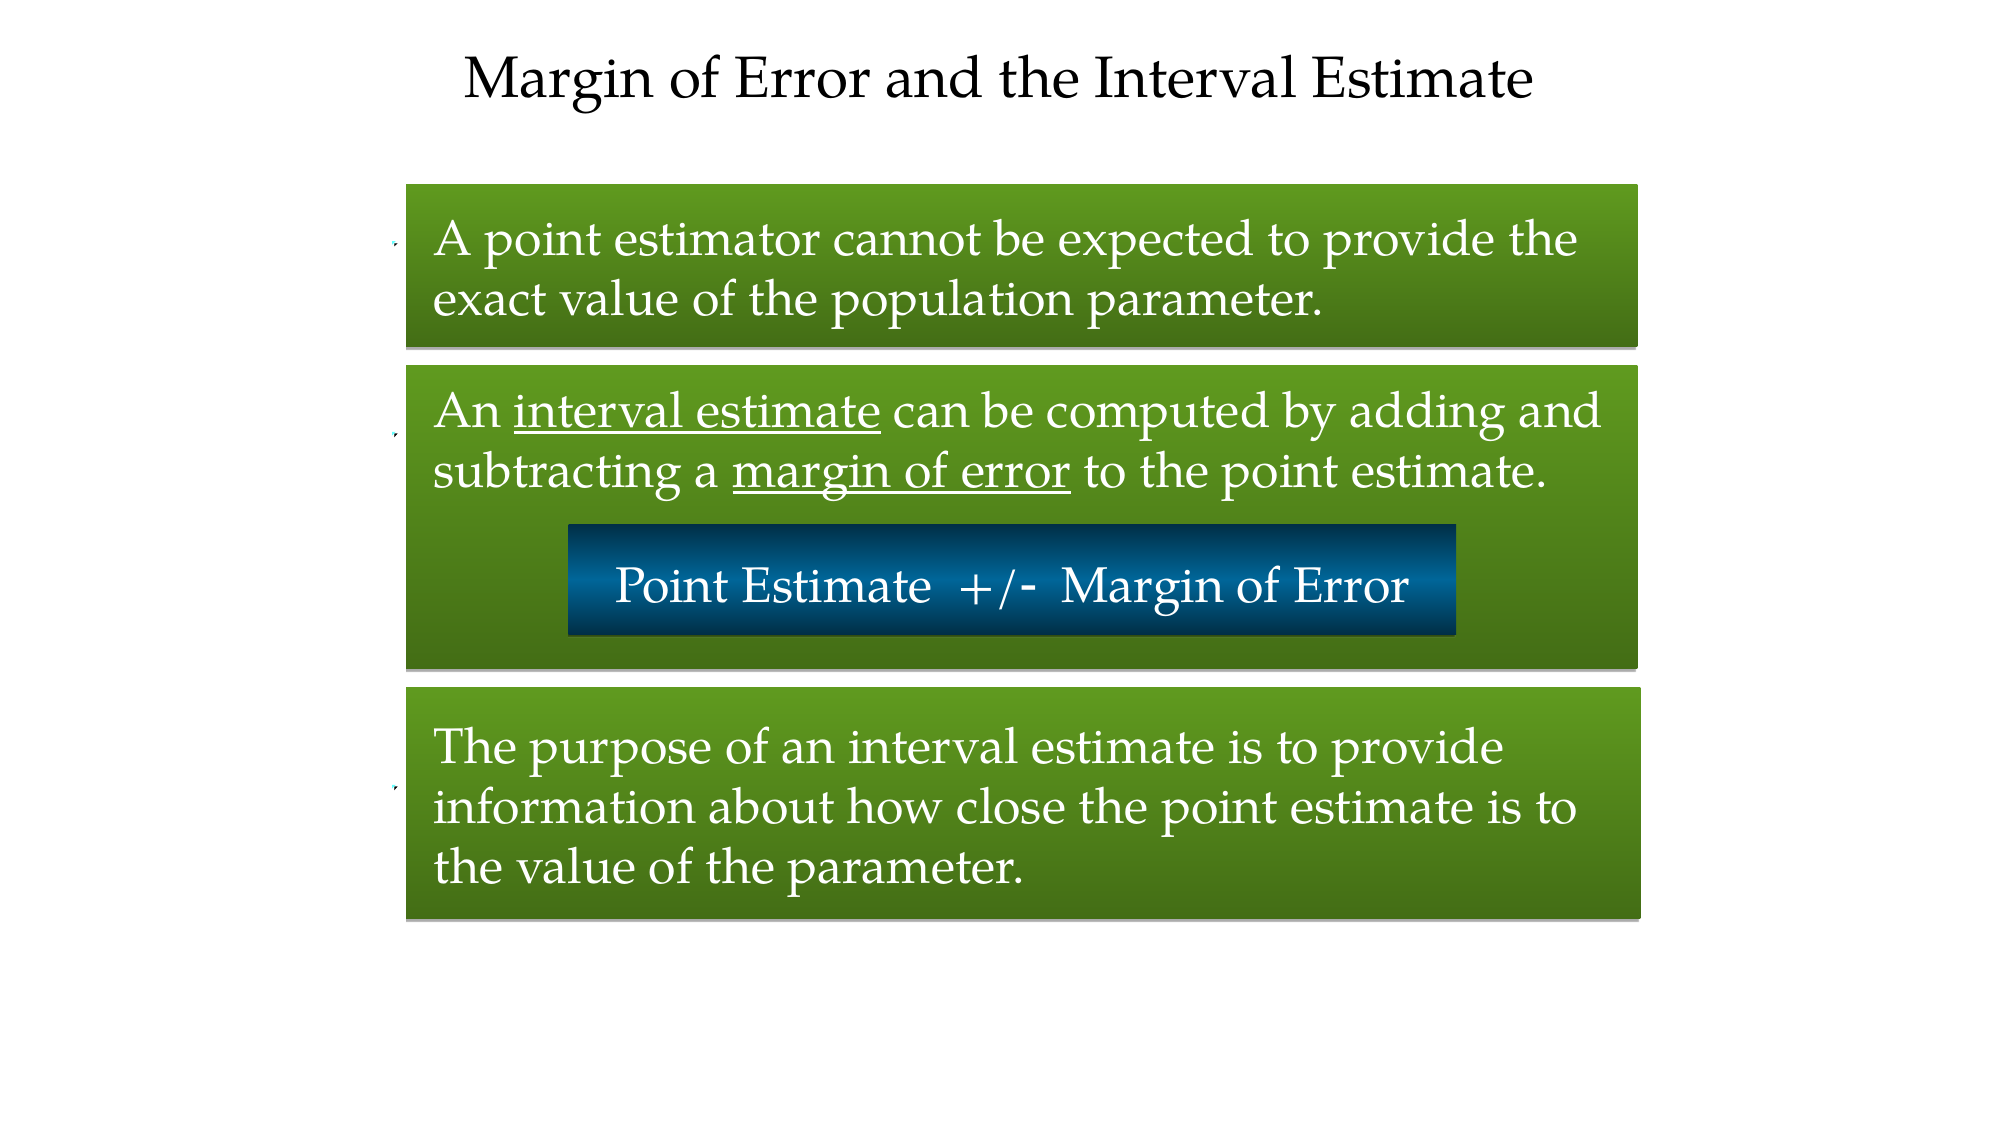

Margin of Error and the Interval Estimate
 A point estimator cannot be expected to provide the
 exact value of the population parameter.

 An interval estimate can be computed by adding and
 subtracting a margin of error to the point estimate.

Point Estimate  +/−  Margin of Error
 The purpose of an interval estimate is to provide
 information about how close the point estimate is to
 the value of the parameter.